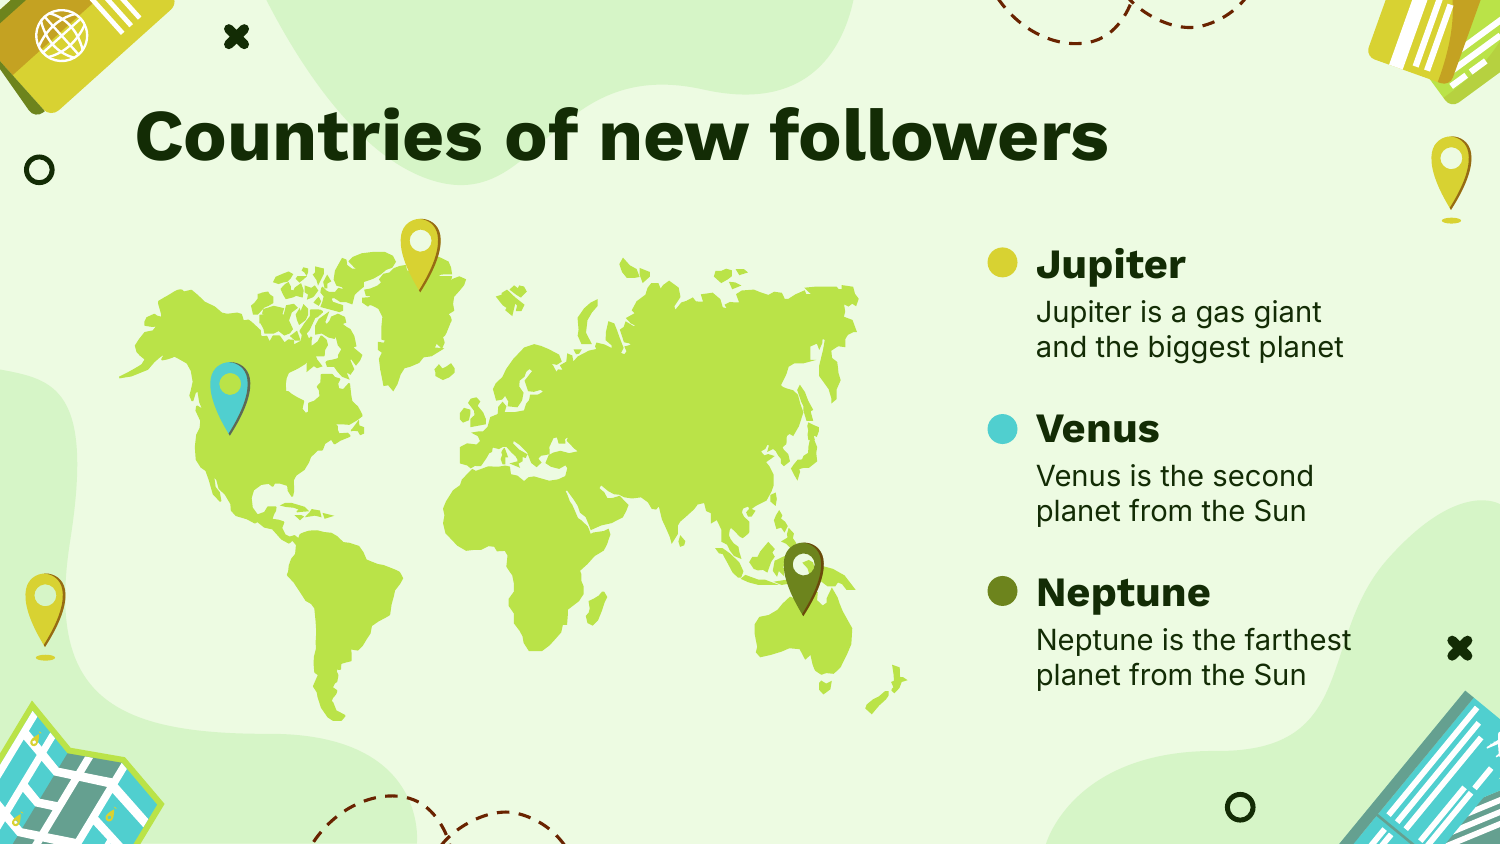

# Countries of new followers

Jupiter

Jupiter is a gas giant and the biggest planet

Venus

Venus is the second planet from the Sun

Neptune

Neptune is the farthest planet from the Sun